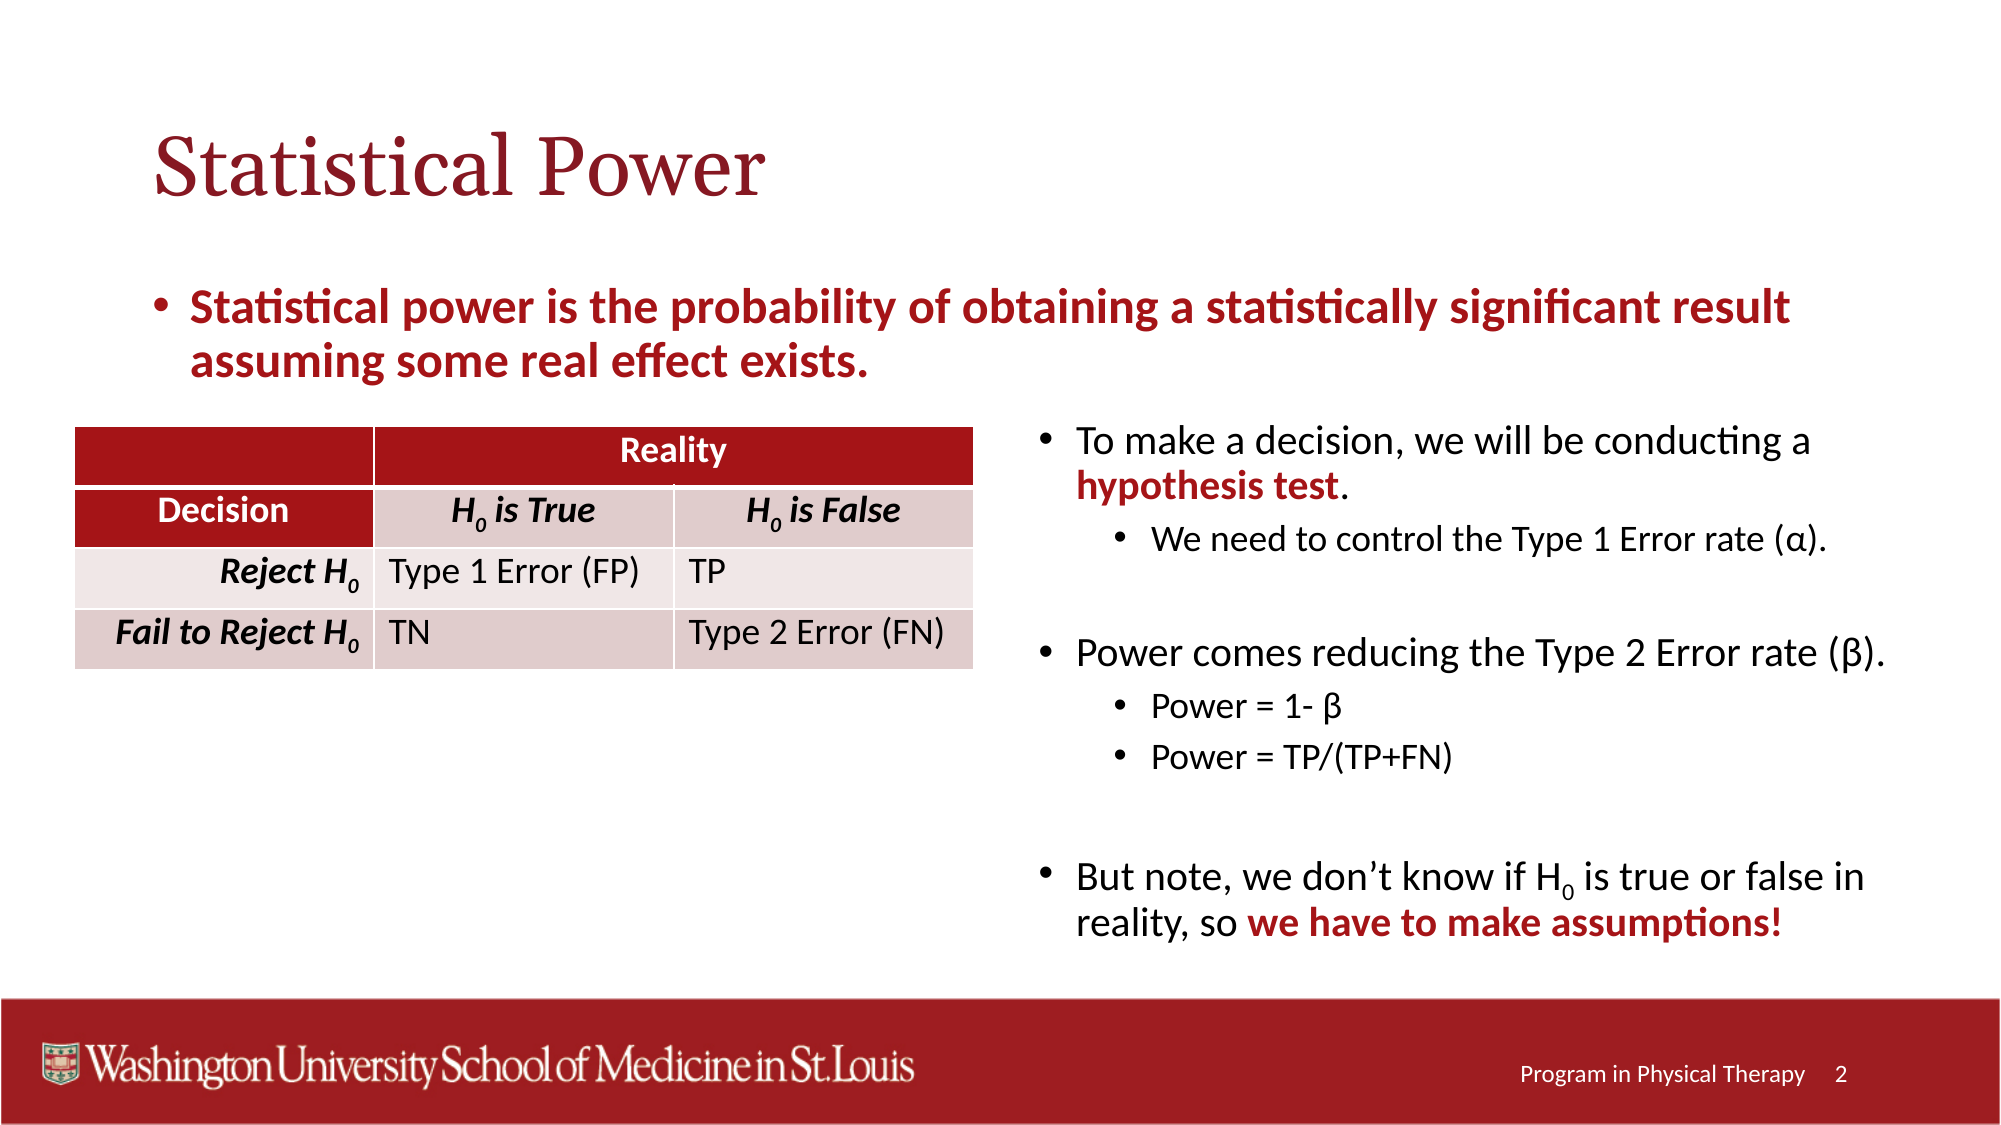

# Statistical Power
Statistical power is the probability of obtaining a statistically significant result assuming some real effect exists.

To make a decision, we will be conducting a hypothesis test.
We need to control the Type 1 Error rate (α).

Power comes reducing the Type 2 Error rate (β).
Power = 1- β
Power = TP/(TP+FN)

But note, we don’t know if H0 is true or false in reality, so we have to make assumptions!

|  | Reality |  |
| --- | --- | --- |
| Decision | H0 is True | H0 is False |
| Reject H0 | Type 1 Error (FP) | TP |
| Fail to Reject H0 | TN | Type 2 Error (FN) |
Program in Physical Therapy     2